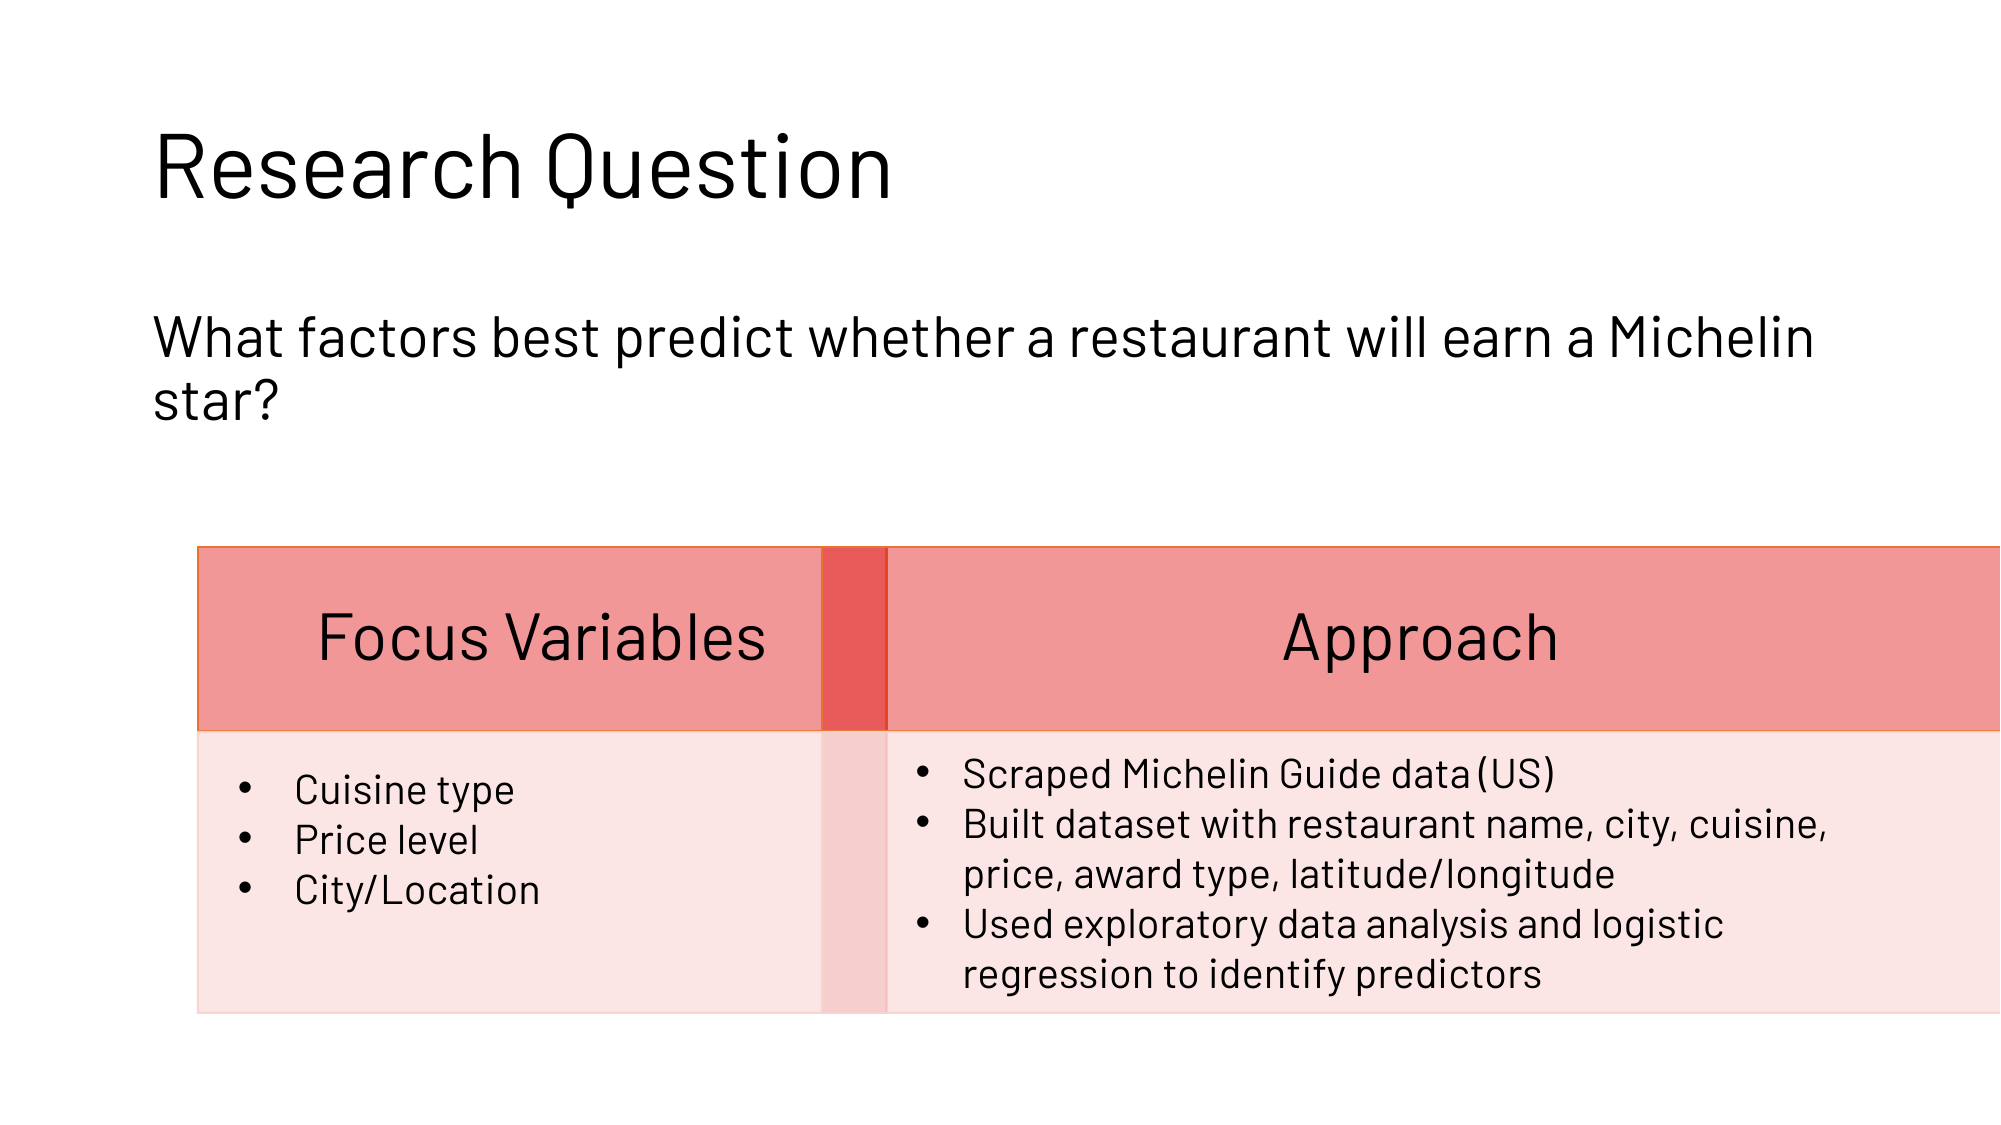

# Research Question
What factors best predict whether a restaurant will earn a Michelin star?

Focus Variables
Cuisine type
Price level
City/Location
Approach

Scraped Michelin Guide data (US)
Built dataset with restaurant name, city, cuisine, price, award type, latitude/longitude
Used exploratory data analysis and logistic regression to identify predictors